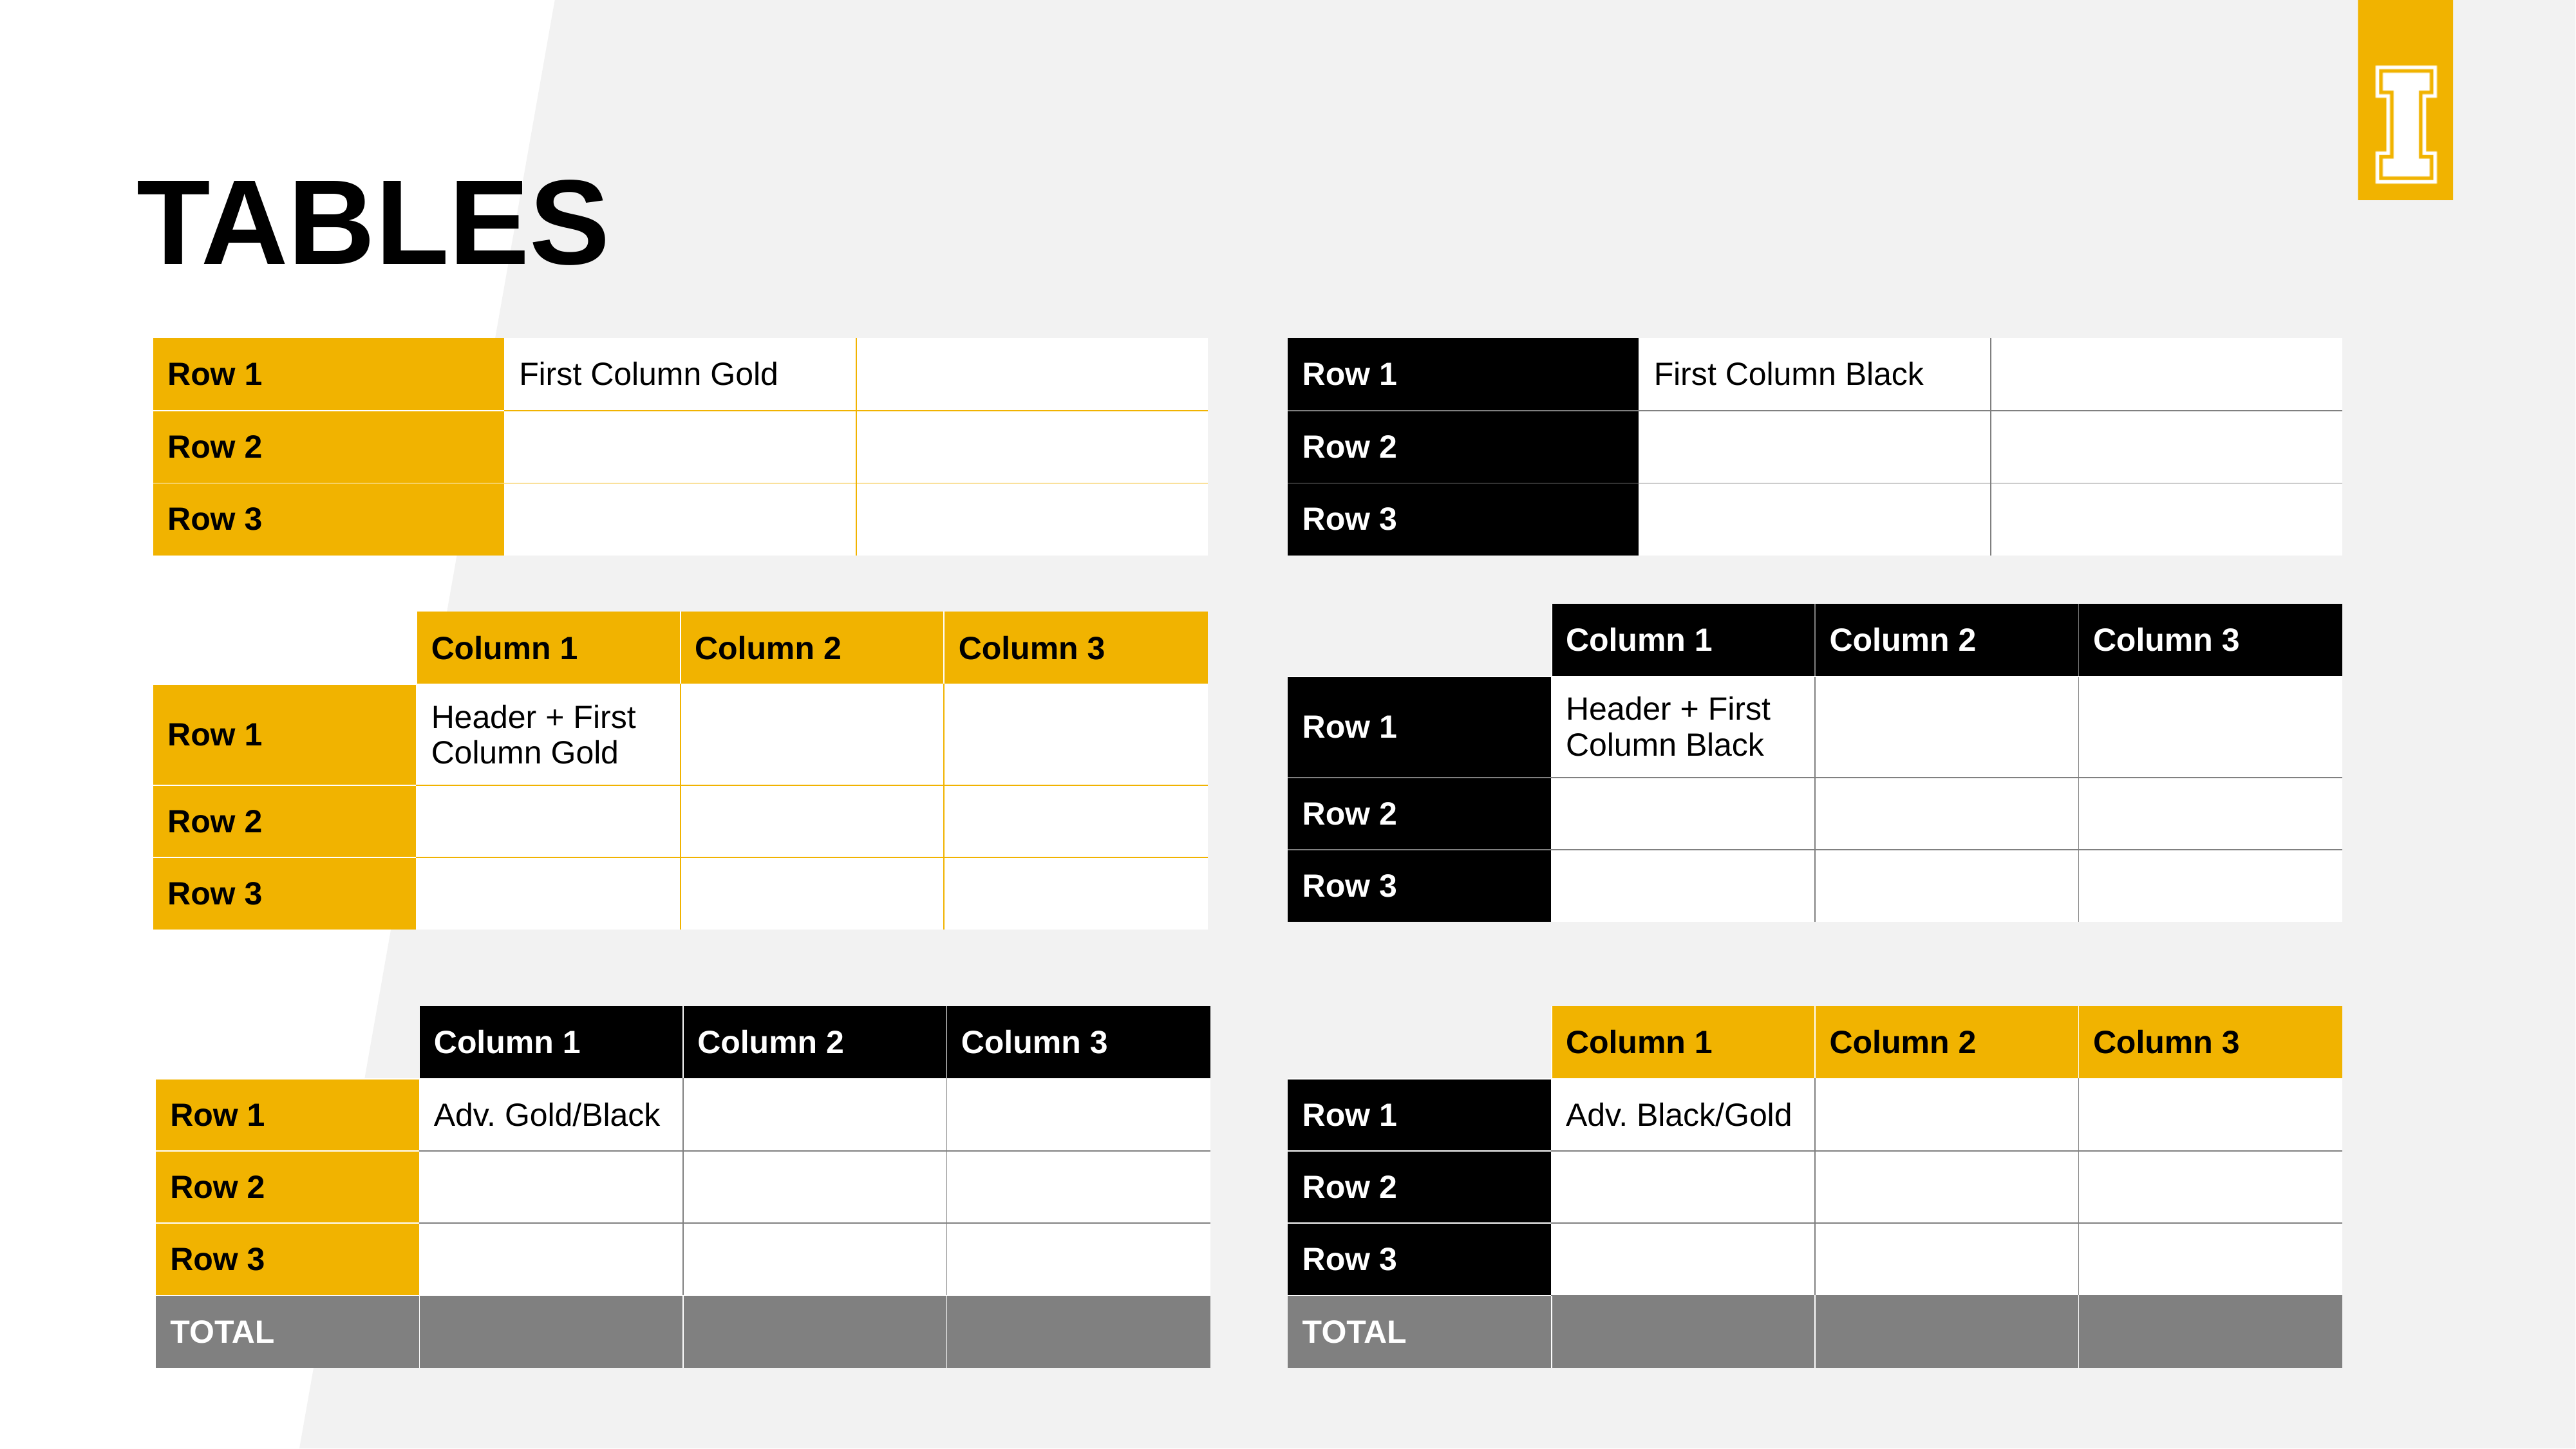

# Tables
| Row 1 | First Column Gold |  |
| --- | --- | --- |
| Row 2 |  |  |
| Row 3 |  |  |
| Row 1 | First Column Black |  |
| --- | --- | --- |
| Row 2 |  |  |
| Row 3 |  |  |
|  | Column 1 | Column 2 | Column 3 |
| --- | --- | --- | --- |
| Row 1 | Header + First Column Black |  |  |
| Row 2 |  |  |  |
| Row 3 |  |  |  |
|  | Column 1 | Column 2 | Column 3 |
| --- | --- | --- | --- |
| Row 1 | Header + First Column Gold |  |  |
| Row 2 |  |  |  |
| Row 3 |  |  |  |
|  | Column 1 | Column 2 | Column 3 |
| --- | --- | --- | --- |
| Row 1 | Adv. Gold/Black |  |  |
| Row 2 |  |  |  |
| Row 3 |  |  |  |
| TOTAL |  |  |  |
|  | Column 1 | Column 2 | Column 3 |
| --- | --- | --- | --- |
| Row 1 | Adv. Black/Gold |  |  |
| Row 2 |  |  |  |
| Row 3 |  |  |  |
| TOTAL |  |  |  |